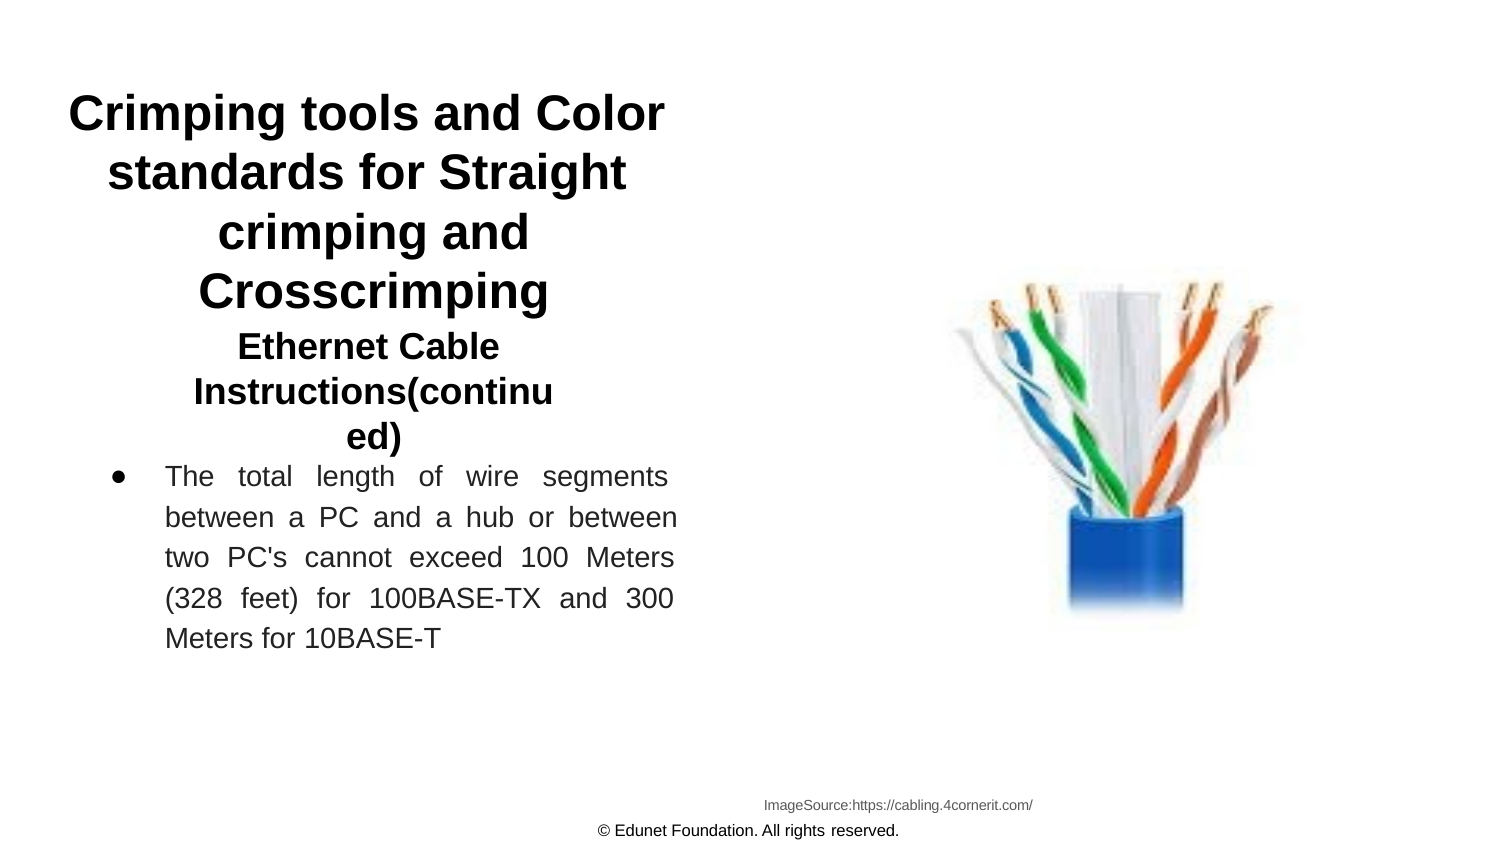

# Crimping tools and Color  standards for Straight  crimping and Crosscrimping
Ethernet Cable  Instructions(continued)

The total length of wire segments  between a PC and a hub or between  two PC's cannot exceed 100 Meters  (328 feet) for 100BASE-TX and 300  Meters for 10BASE-T
ImageSource:https://cabling.4cornerit.com/
© Edunet Foundation. All rights reserved.